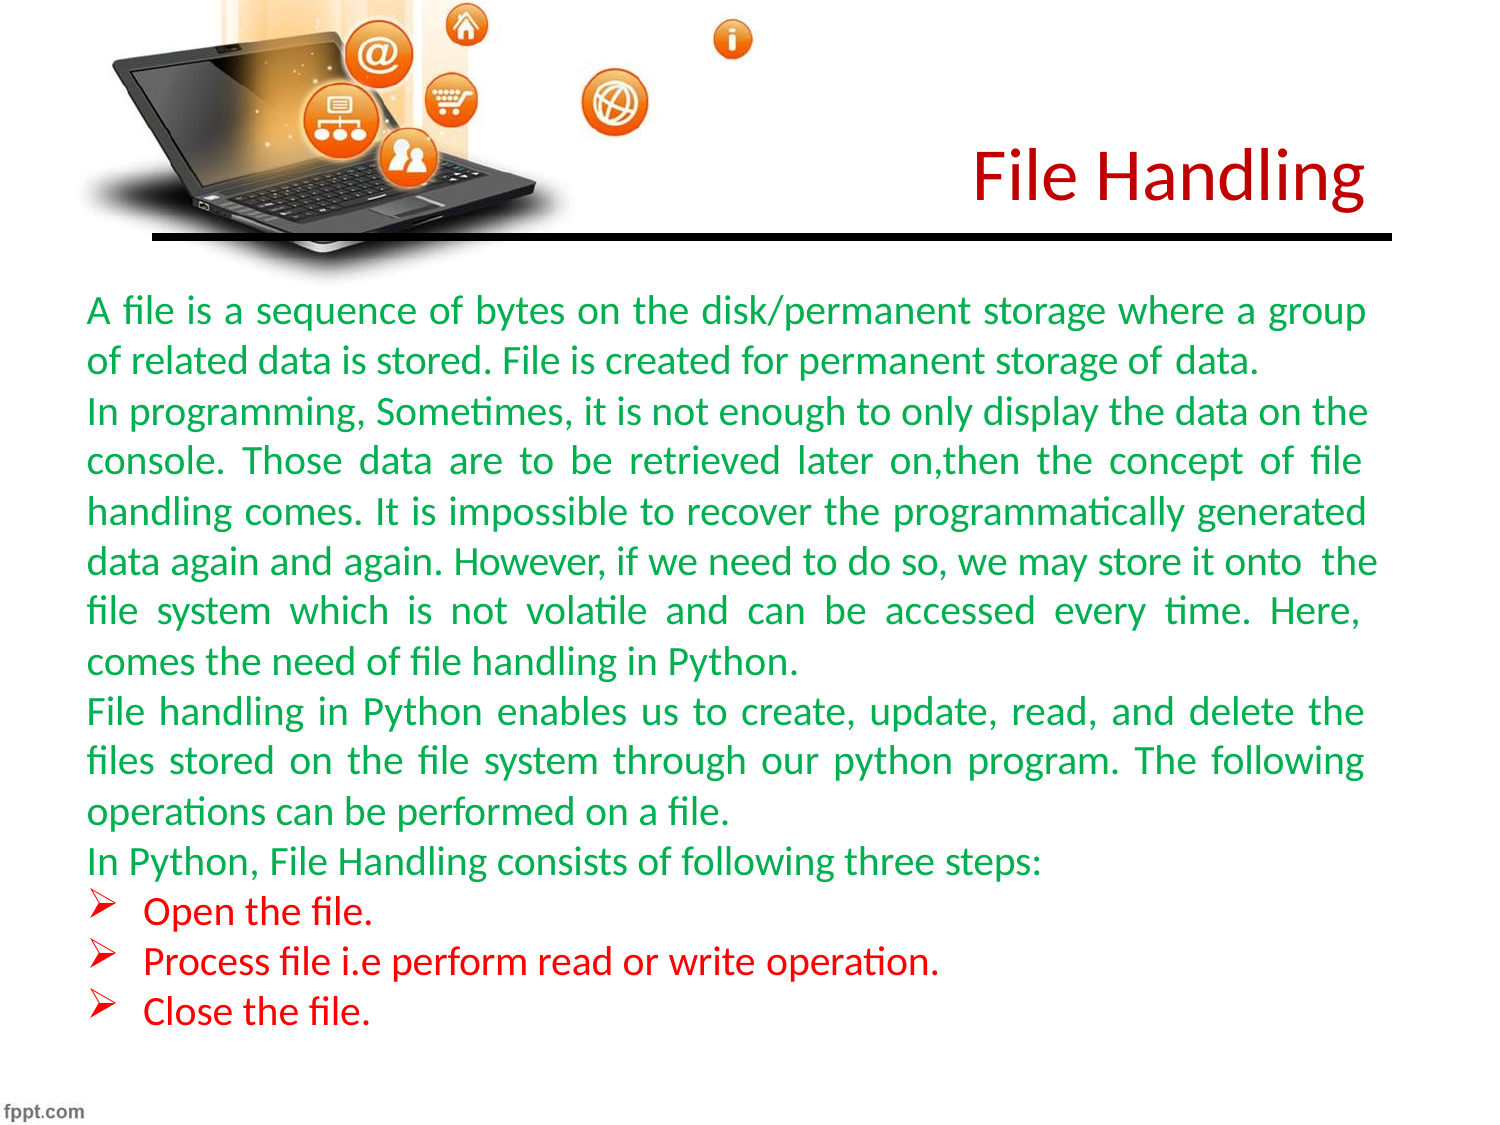

# File Handling

A file is a sequence of bytes on the disk/permanent storage where a group  of related data is stored. File is created for permanent storage of data.
In programming, Sometimes, it is not enough to only display the data on the  console. Those data are to be retrieved later on,then the concept of file  handling comes. It is impossible to recover the programmatically generated  data again and again. However, if we need to do so, we may store it onto  the file system which is not volatile and can be accessed every time. Here,  comes the need of file handling in Python.
File handling in Python enables us to create, update, read, and delete the  files stored on the file system through our python program. The following  operations can be performed on a file.
In Python, File Handling consists of following three steps:
Open the file.
Process file i.e perform read or write operation.
Close the file.